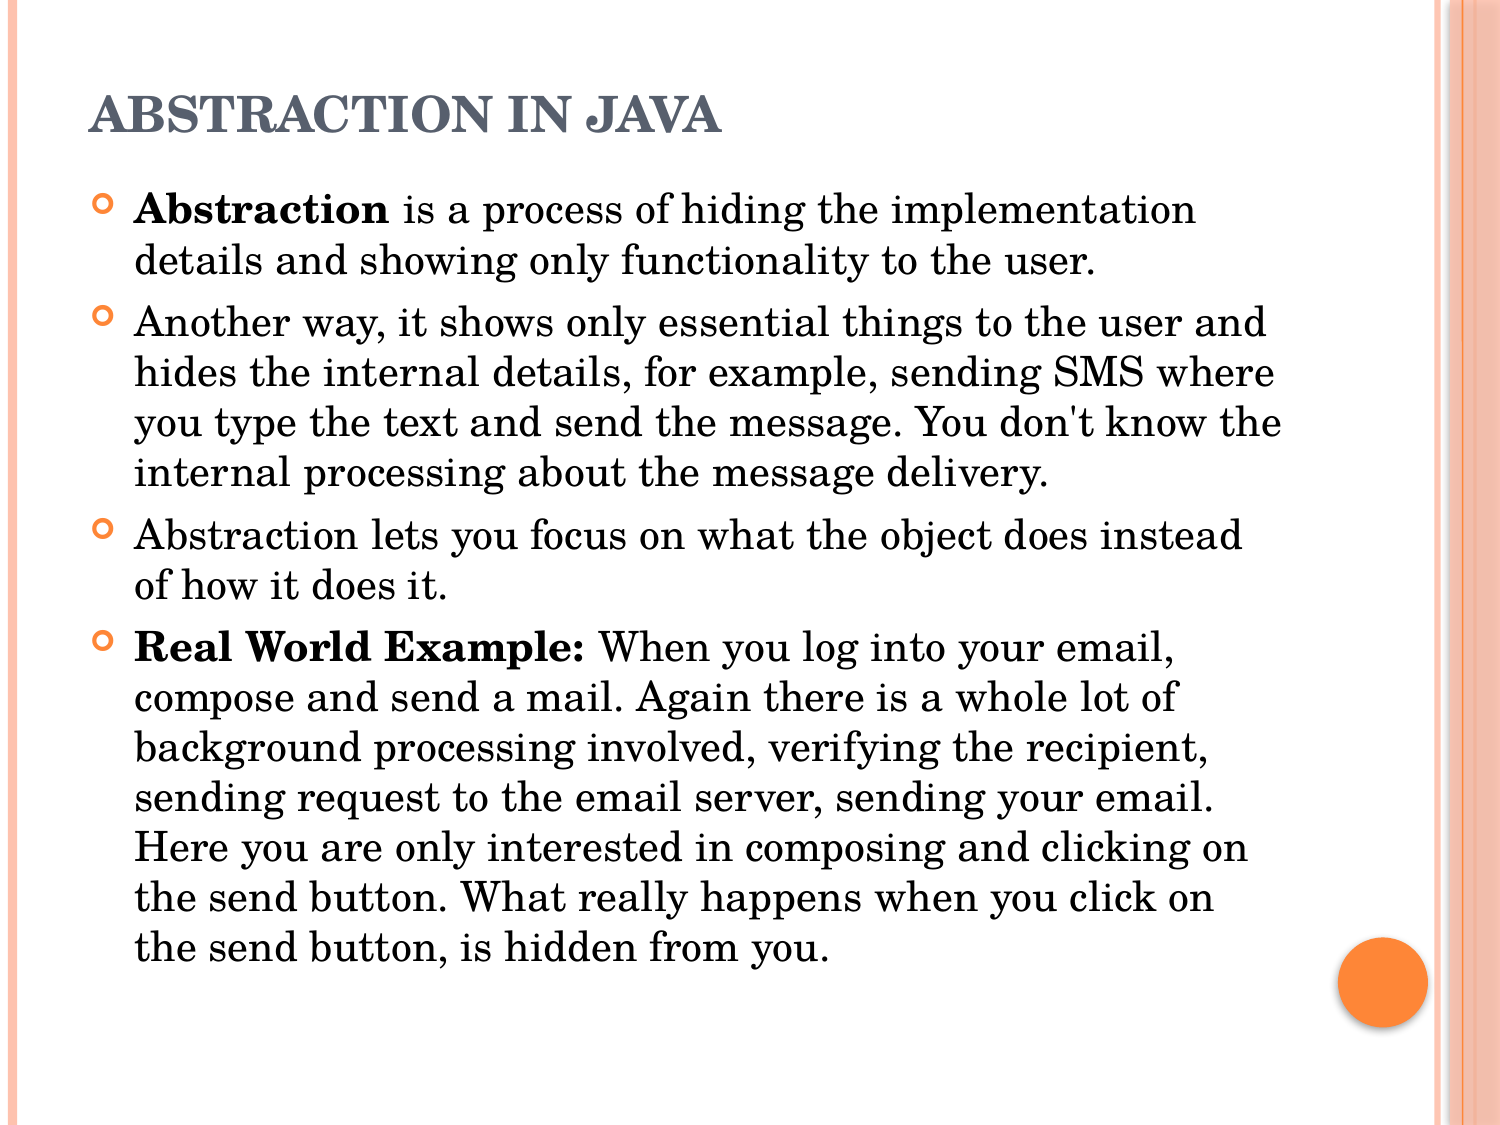

# Abstraction in Java
Abstraction is a process of hiding the implementation details and showing only functionality to the user.
Another way, it shows only essential things to the user and hides the internal details, for example, sending SMS where you type the text and send the message. You don't know the internal processing about the message delivery.
Abstraction lets you focus on what the object does instead of how it does it.
Real World Example: When you log into your email, compose and send a mail. Again there is a whole lot of background processing involved, verifying the recipient, sending request to the email server, sending your email. Here you are only interested in composing and clicking on the send button. What really happens when you click on the send button, is hidden from you.